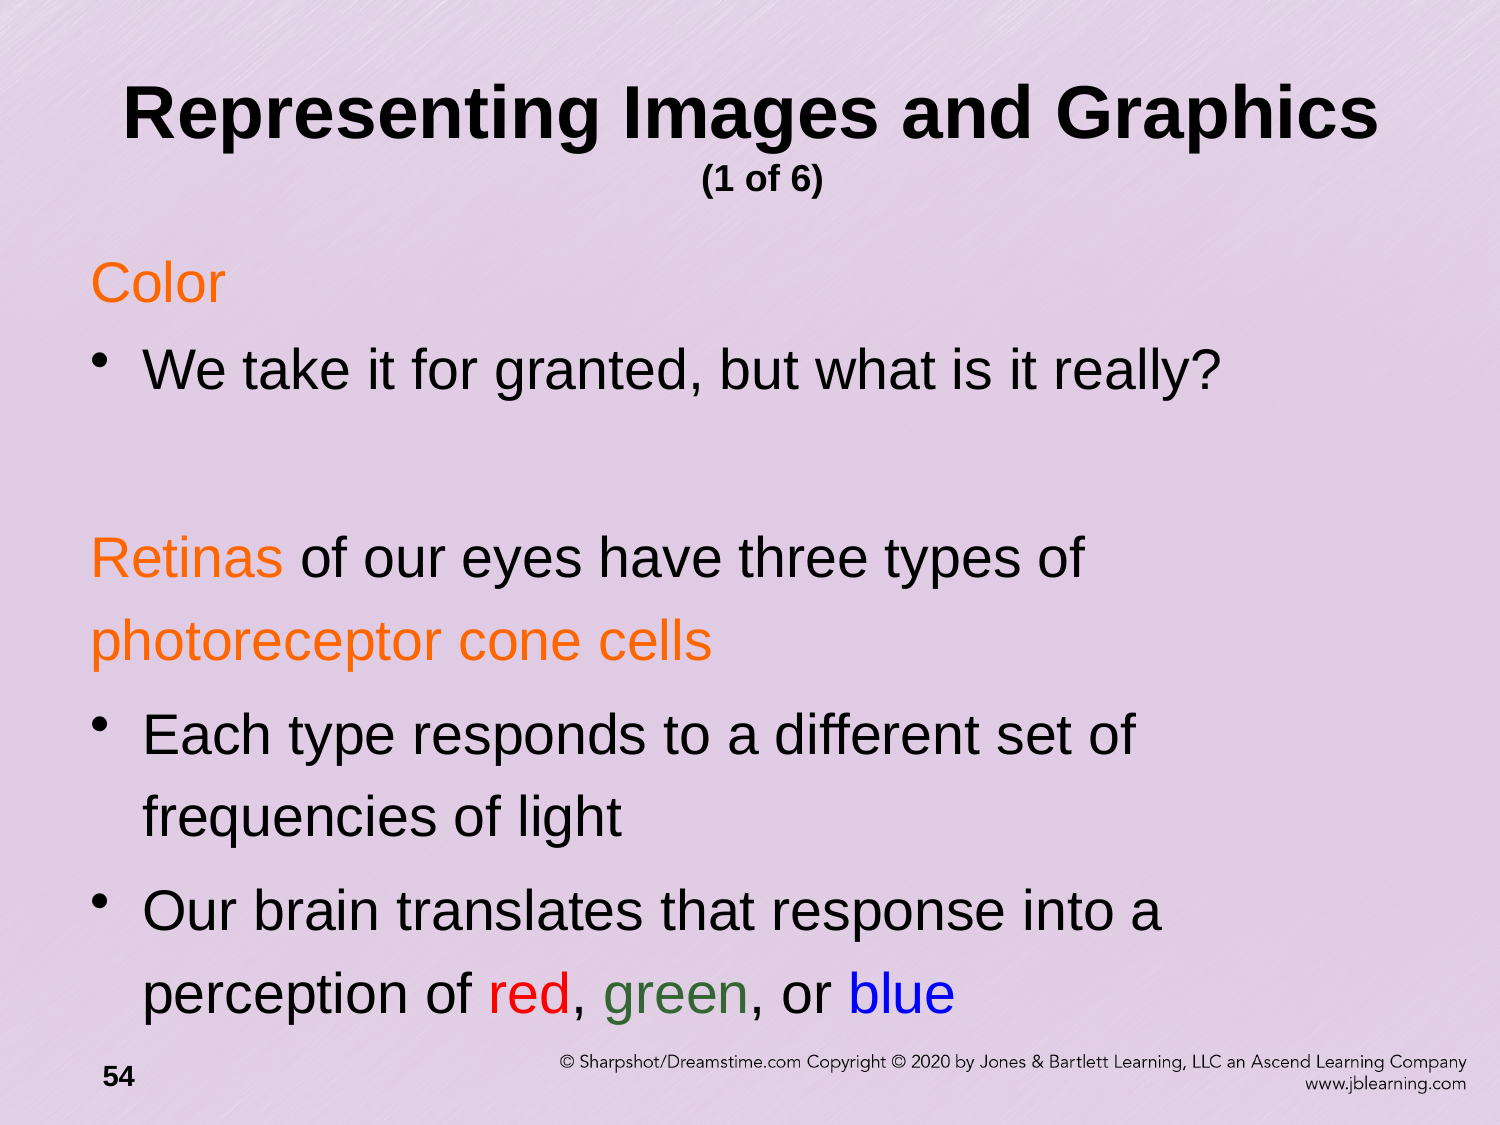

# Representing Images and Graphics (1 of 6)
Color
We take it for granted, but what is it really?

Retinas of our eyes have three types of photoreceptor cone cells
Each type responds to a different set of frequencies of light
Our brain translates that response into a perception of red, green, or blue
54